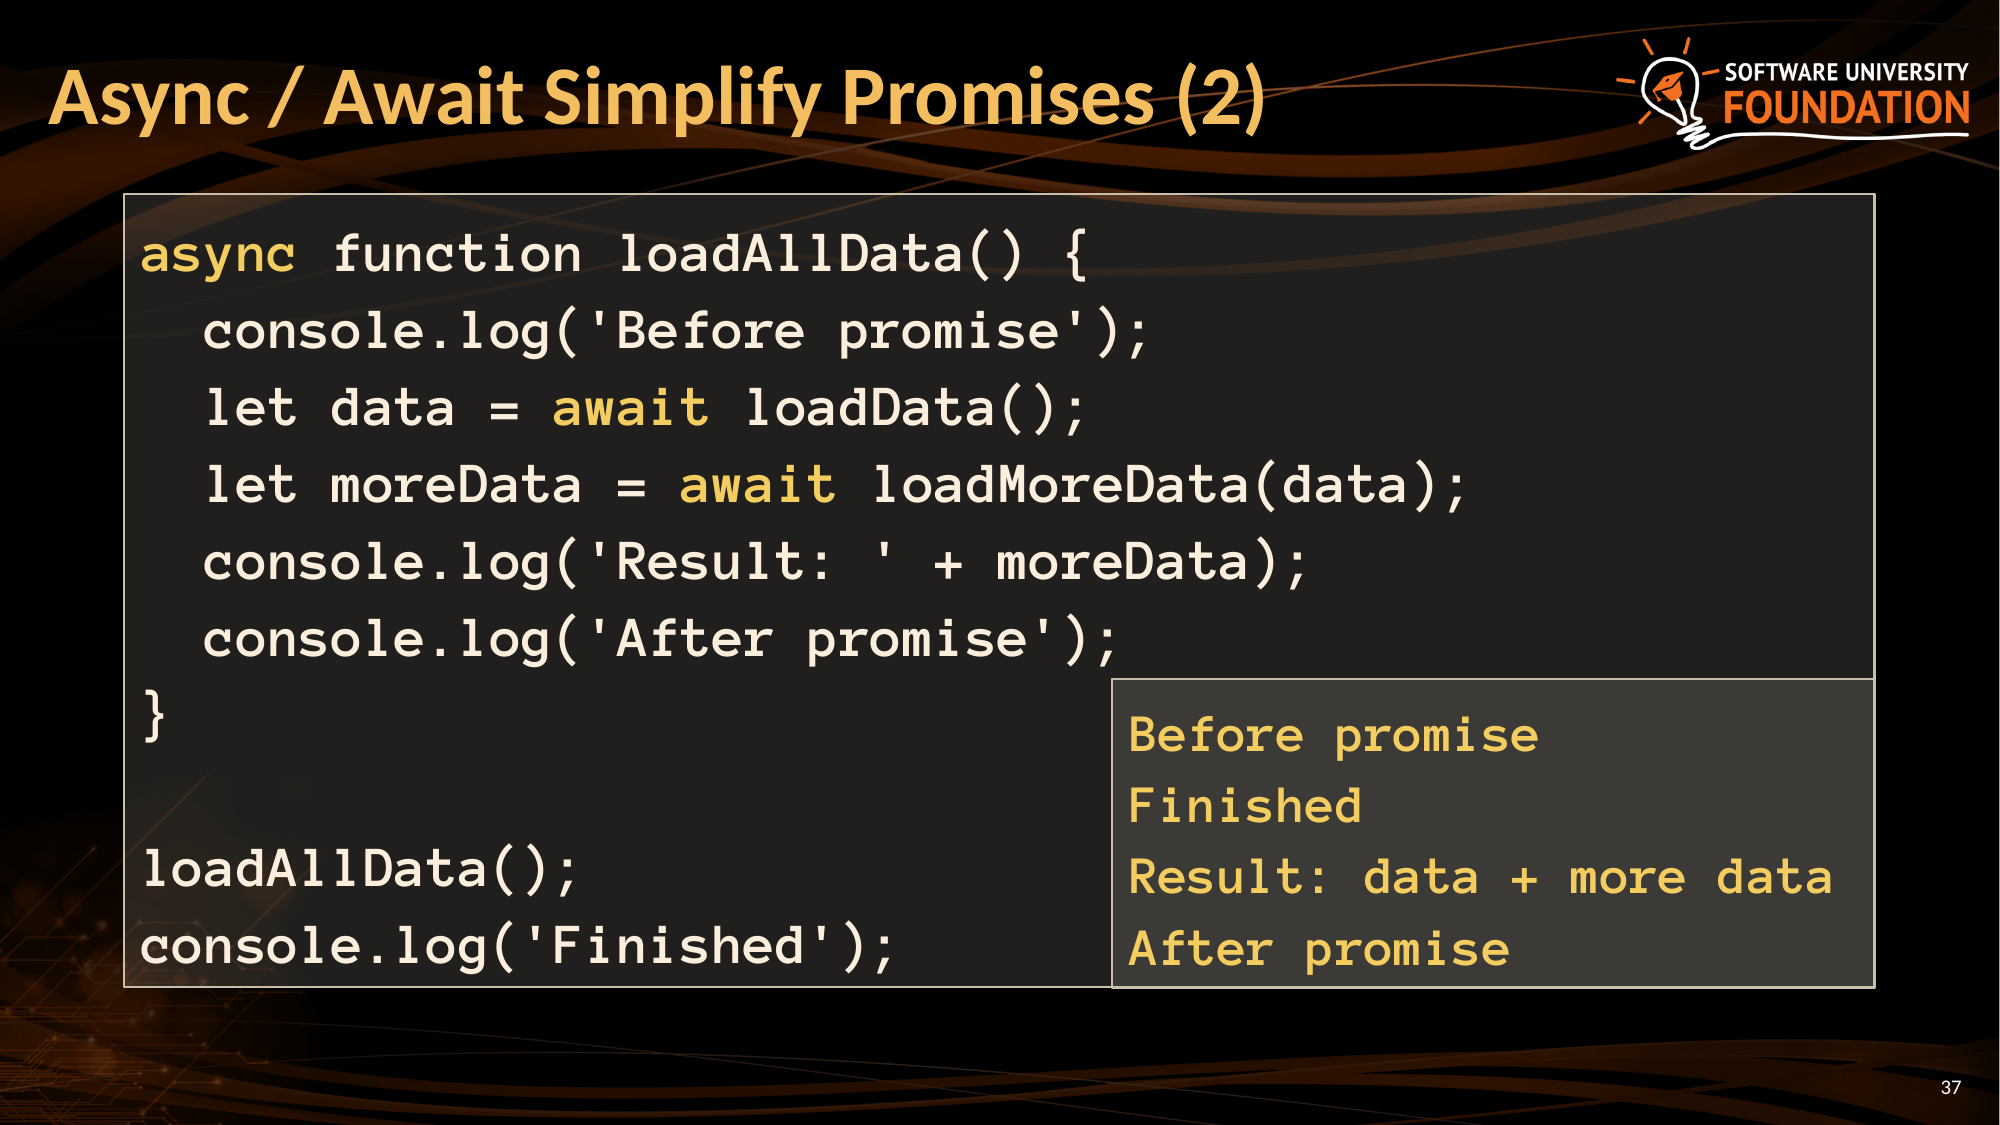

Async / Await Simplify Promises (2)
async function loadAllData() {
  console.log('Before promise');
  let data = await loadData();
  let moreData = await loadMoreData(data);
  console.log('Result: ' + moreData);
  console.log('After promise');
}

loadAllData();
console.log('Finished');
Before promise
Finished
Result: data + more data
After promise
37